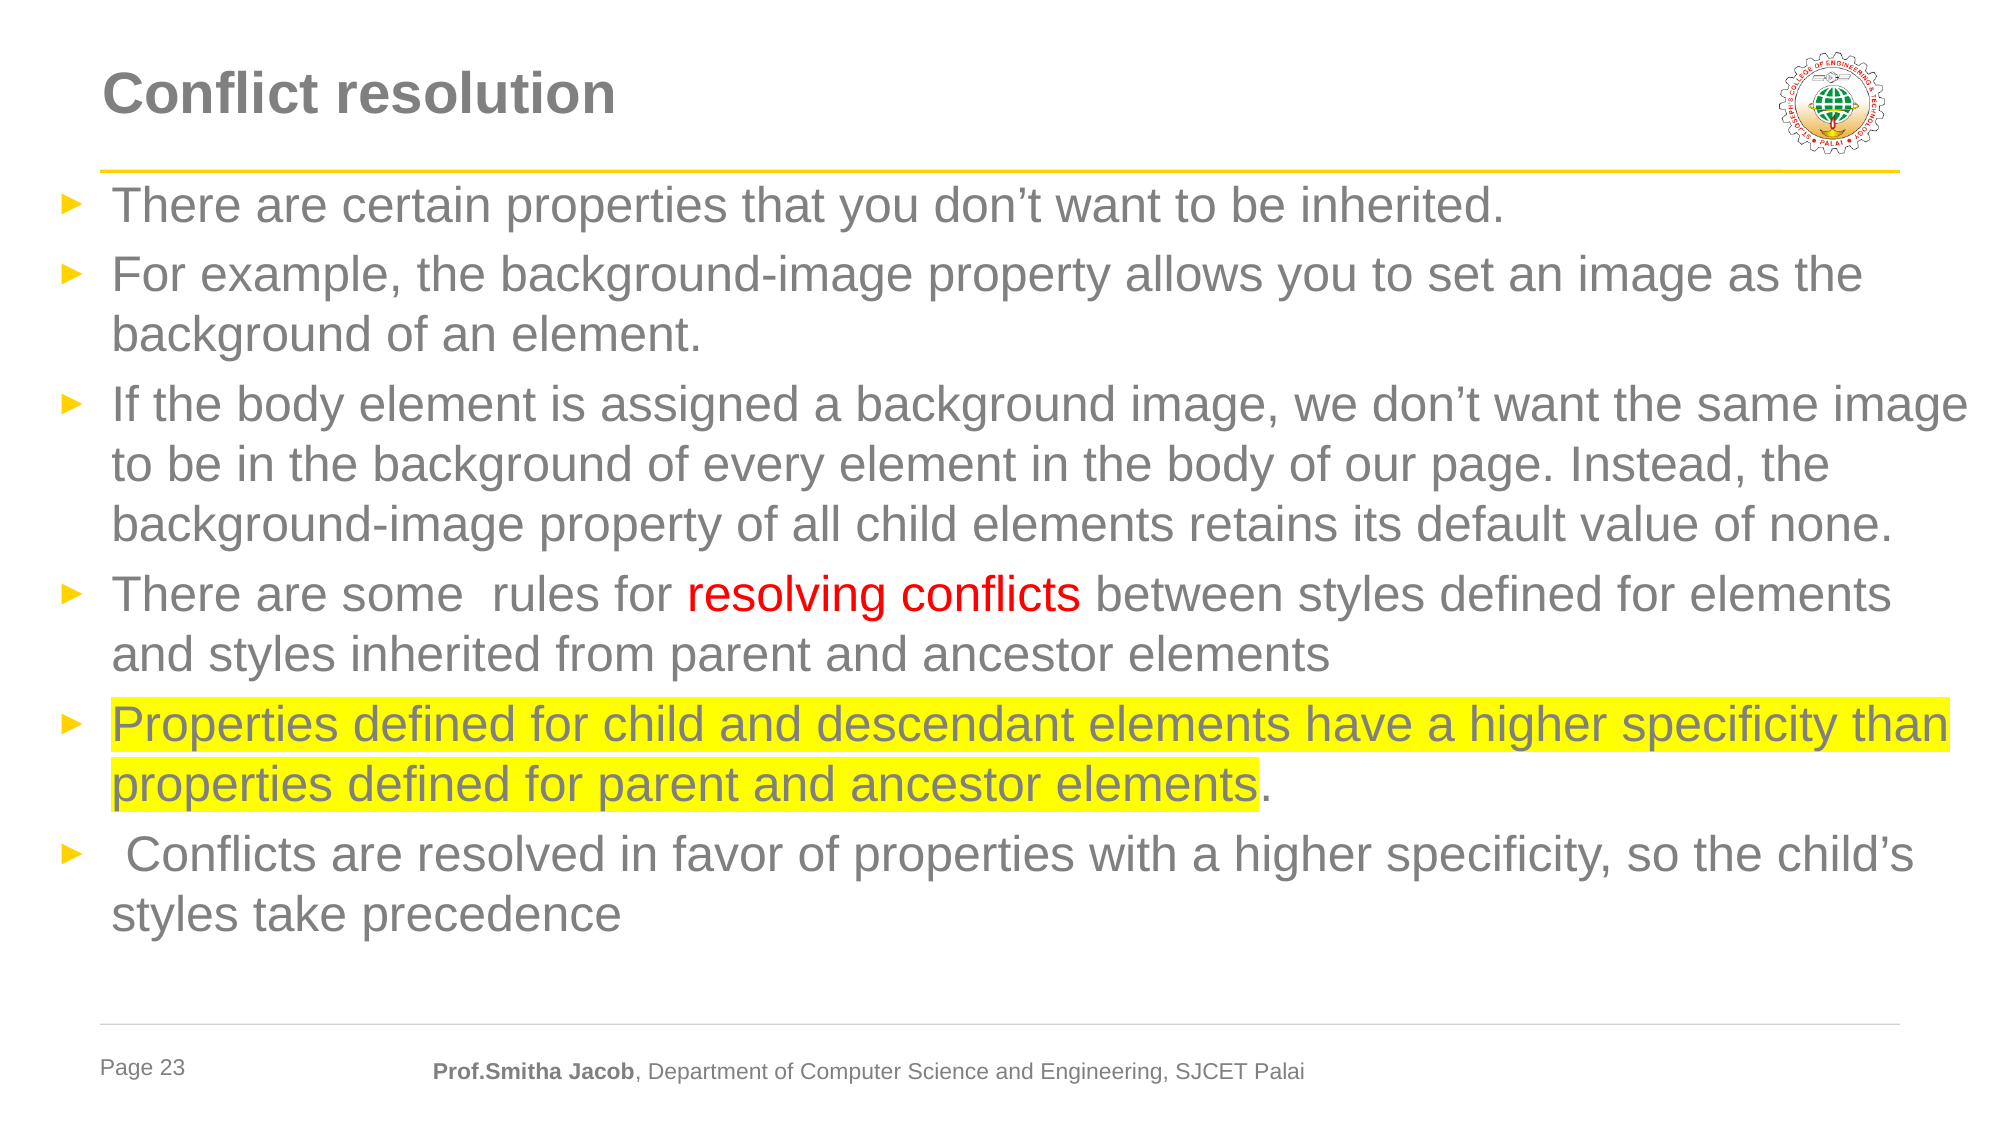

# Conflict resolution
There are certain properties that you don’t want to be inherited.
For example, the background-image property allows you to set an image as the background of an element.
If the body element is assigned a background image, we don’t want the same image to be in the background of every element in the body of our page. Instead, the background-image property of all child elements retains its default value of none.
There are some  rules for resolving conflicts between styles defined for elements and styles inherited from parent and ancestor elements
Properties defined for child and descendant elements have a higher specificity than properties defined for parent and ancestor elements.
 Conflicts are resolved in favor of properties with a higher specificity, so the child’s styles take precedence